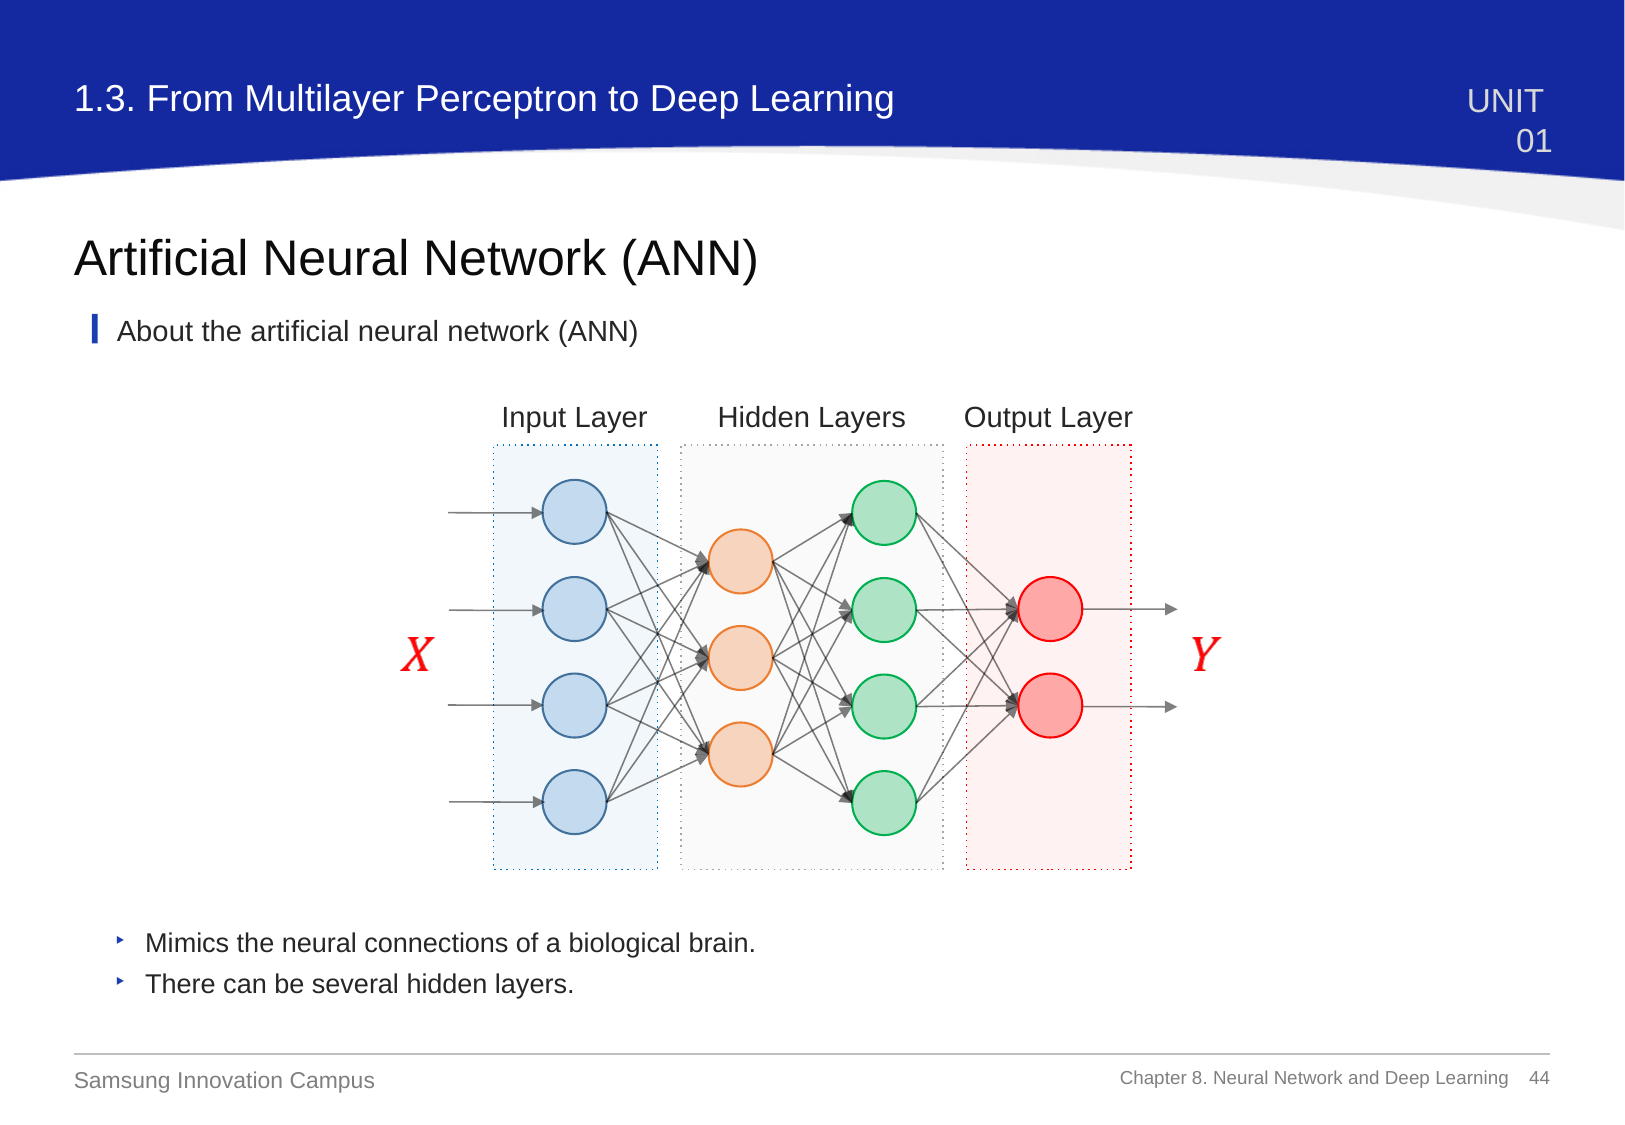

1.3. From Multilayer Perceptron to Deep Learning
UNIT  01
Artificial Neural Network (ANN)
About the artificial neural network (ANN)

Input Layer
Hidden Layers
Output Layer

Mimics the neural connections of a biological brain.
There can be several hidden layers.